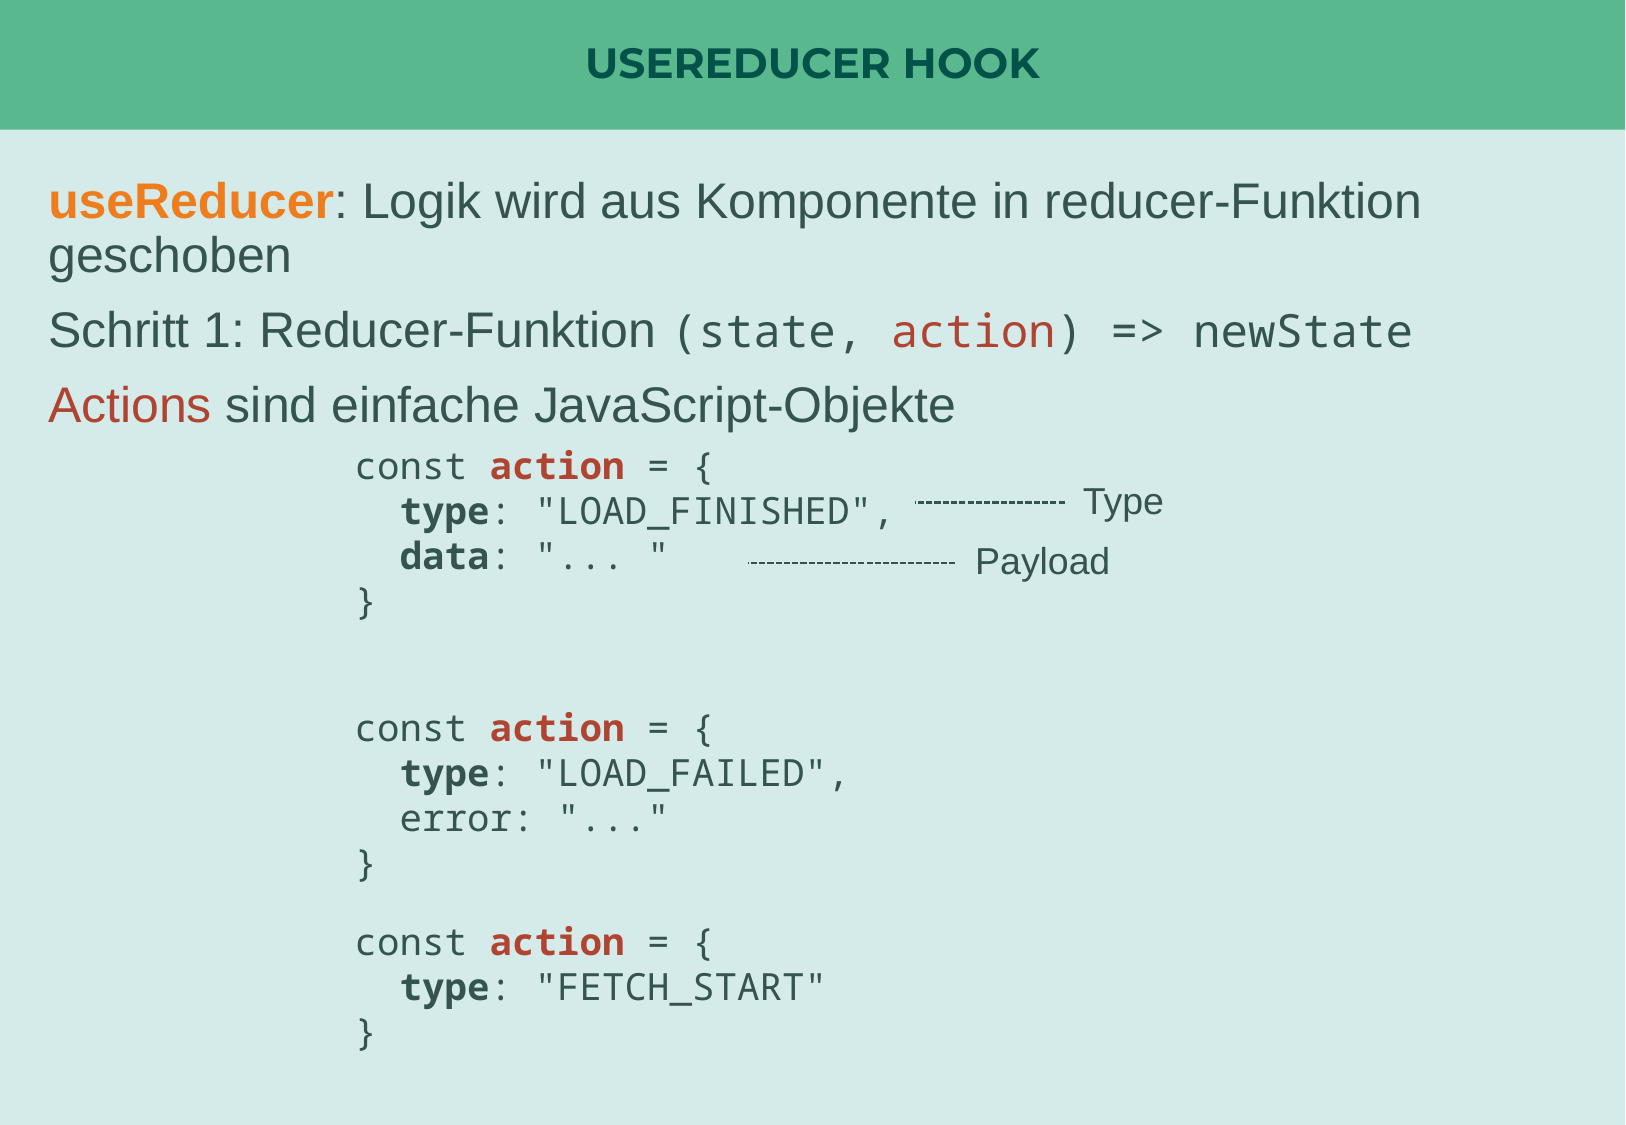

# useReducer Hook
useReducer: Logik wird aus Komponente in reducer-Funktion geschoben
Schritt 1: Reducer-Funktion (state, action) => newState
Actions sind einfache JavaScript-Objekte

const action = {
  type: "LOAD_FINISHED",
  data: "... "
}

Type
Payload
Beispiel: ChatPage oder Tabs

Beispiel: UserStatsPage für fetch ?
const action = {
  type: "LOAD_FAILED",
  error: "..."
}

const action = {
  type: "FETCH_START"
}